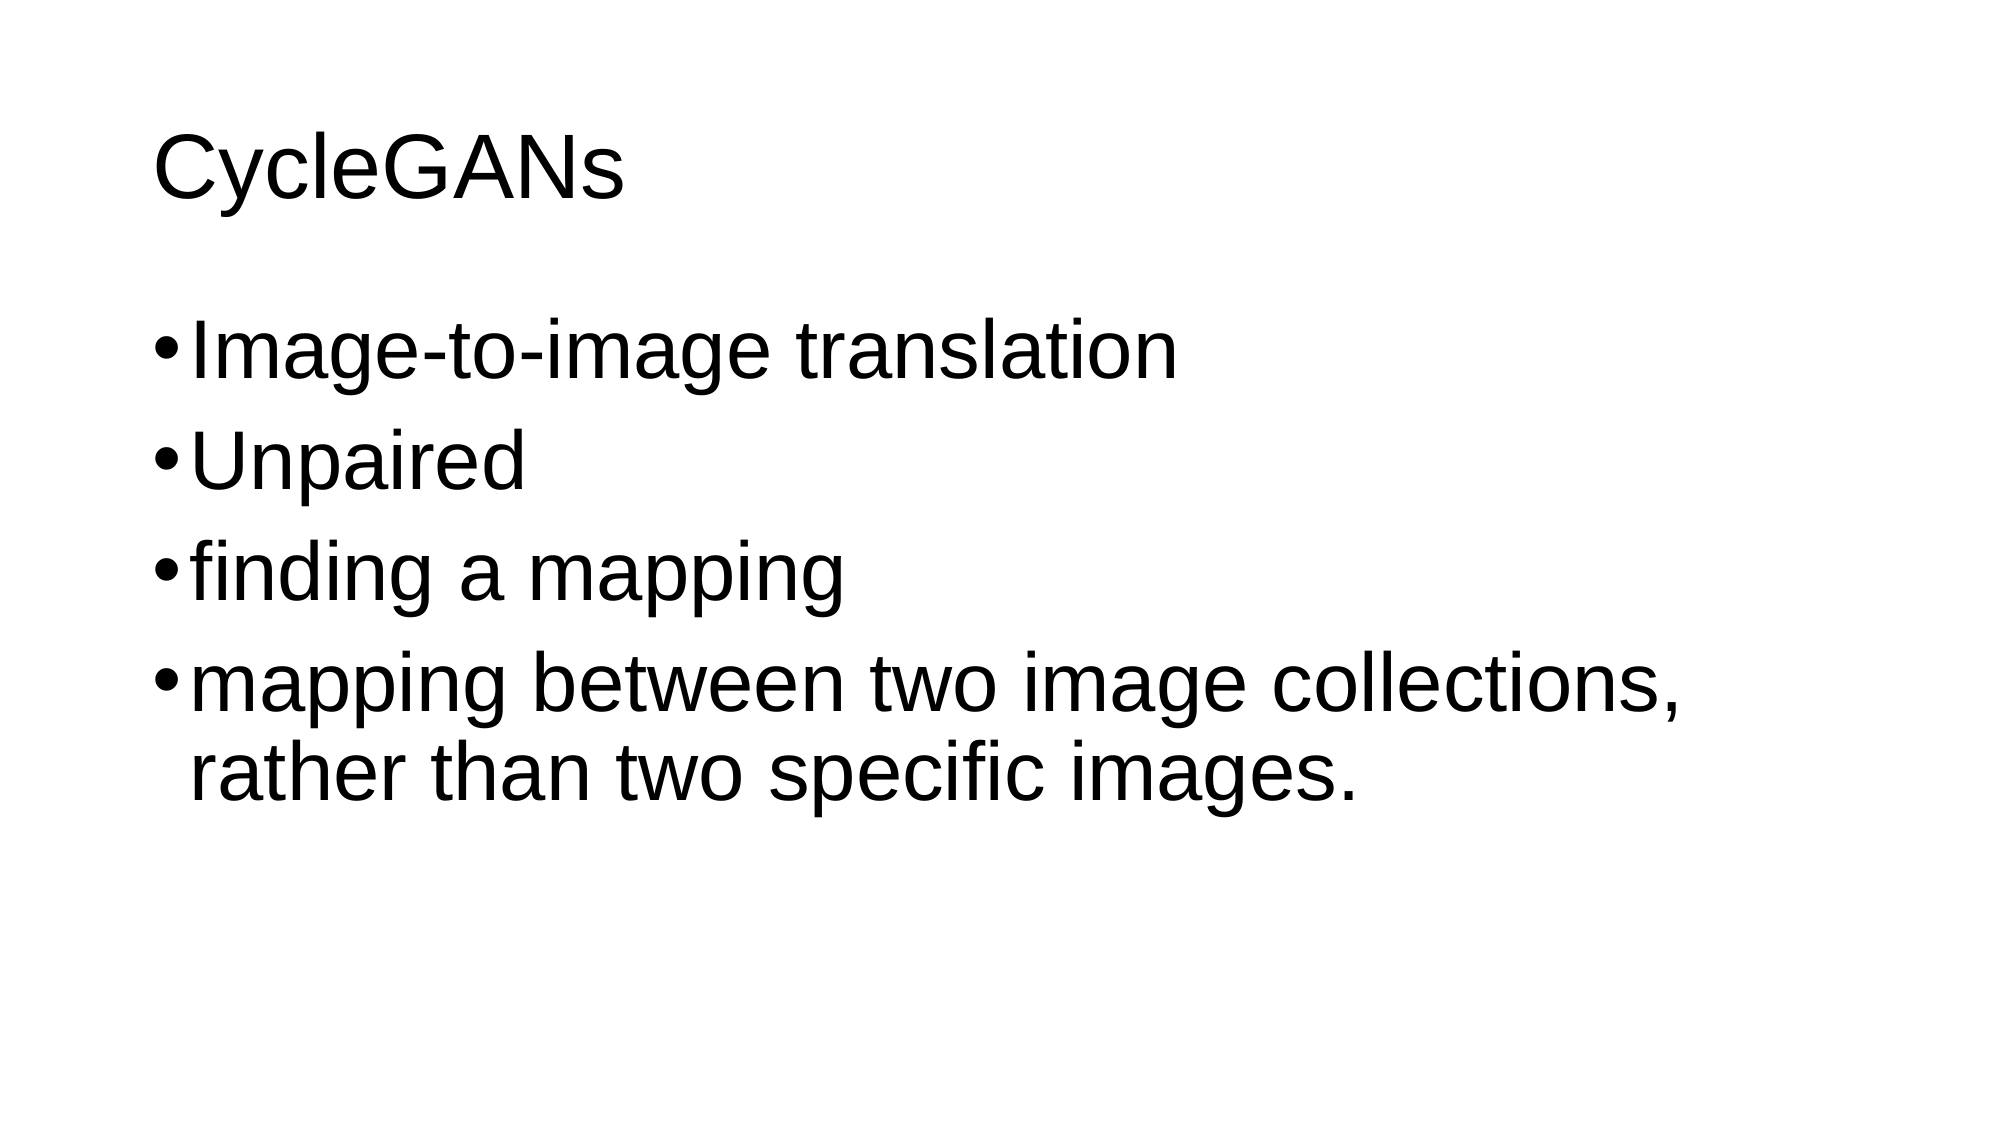

# CycleGANs
Image-to-image translation
Unpaired
finding a mapping
mapping between two image collections, rather than two specific images.